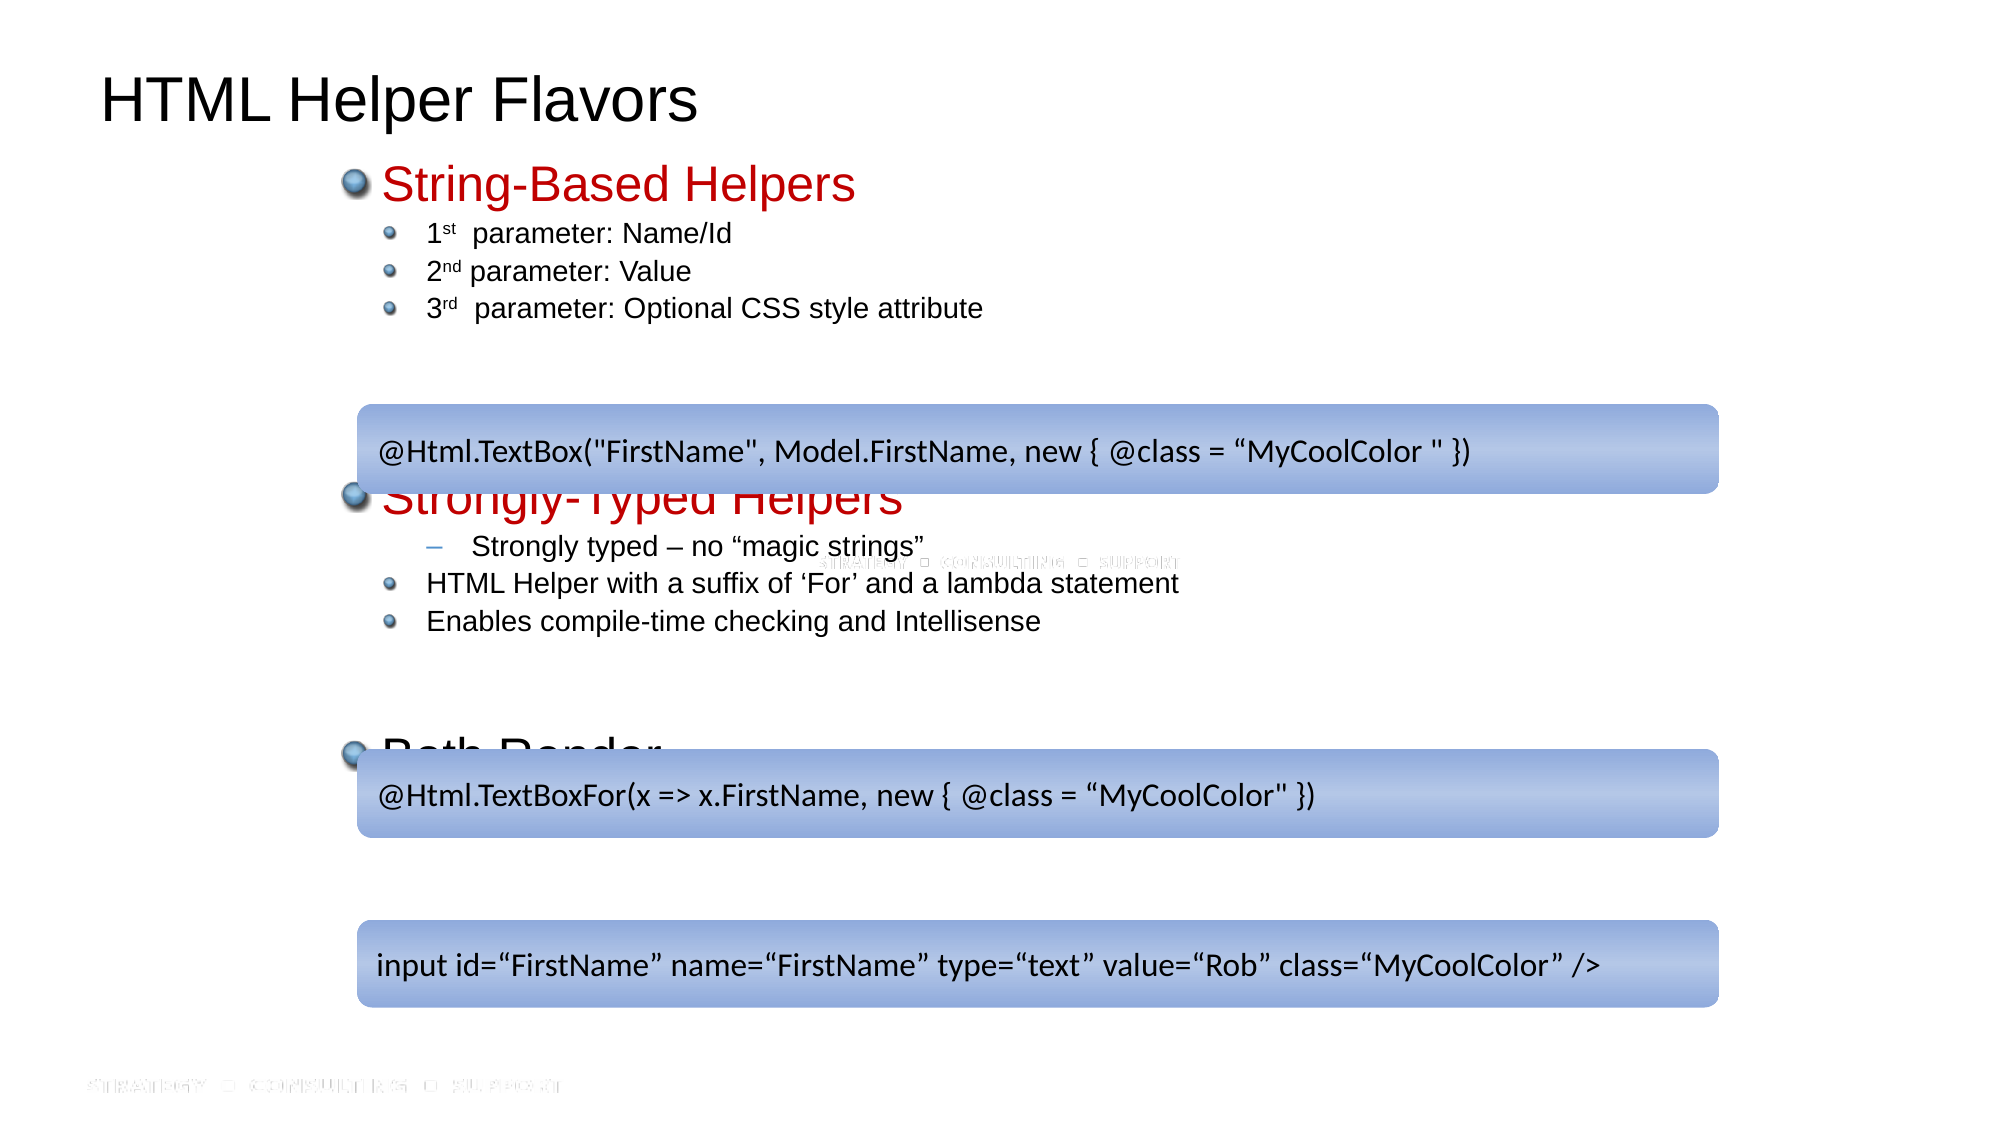

# HTML Helper Flavors
String-Based Helpers
1st  parameter: Name/Id
2nd parameter: Value
3rd  parameter: Optional CSS style attribute

Strongly-Typed Helpers
Strongly typed – no “magic strings”
HTML Helper with a suffix of ‘For’ and a lambda statement
Enables compile-time checking and Intellisense

Both Render…

@Html.TextBox("FirstName", Model.FirstName, new { @class = “MyCoolColor " })
@Html.TextBoxFor(x => x.FirstName, new { @class = “MyCoolColor" })
input id=“FirstName” name=“FirstName” type=“text” value=“Rob” class=“MyCoolColor” />